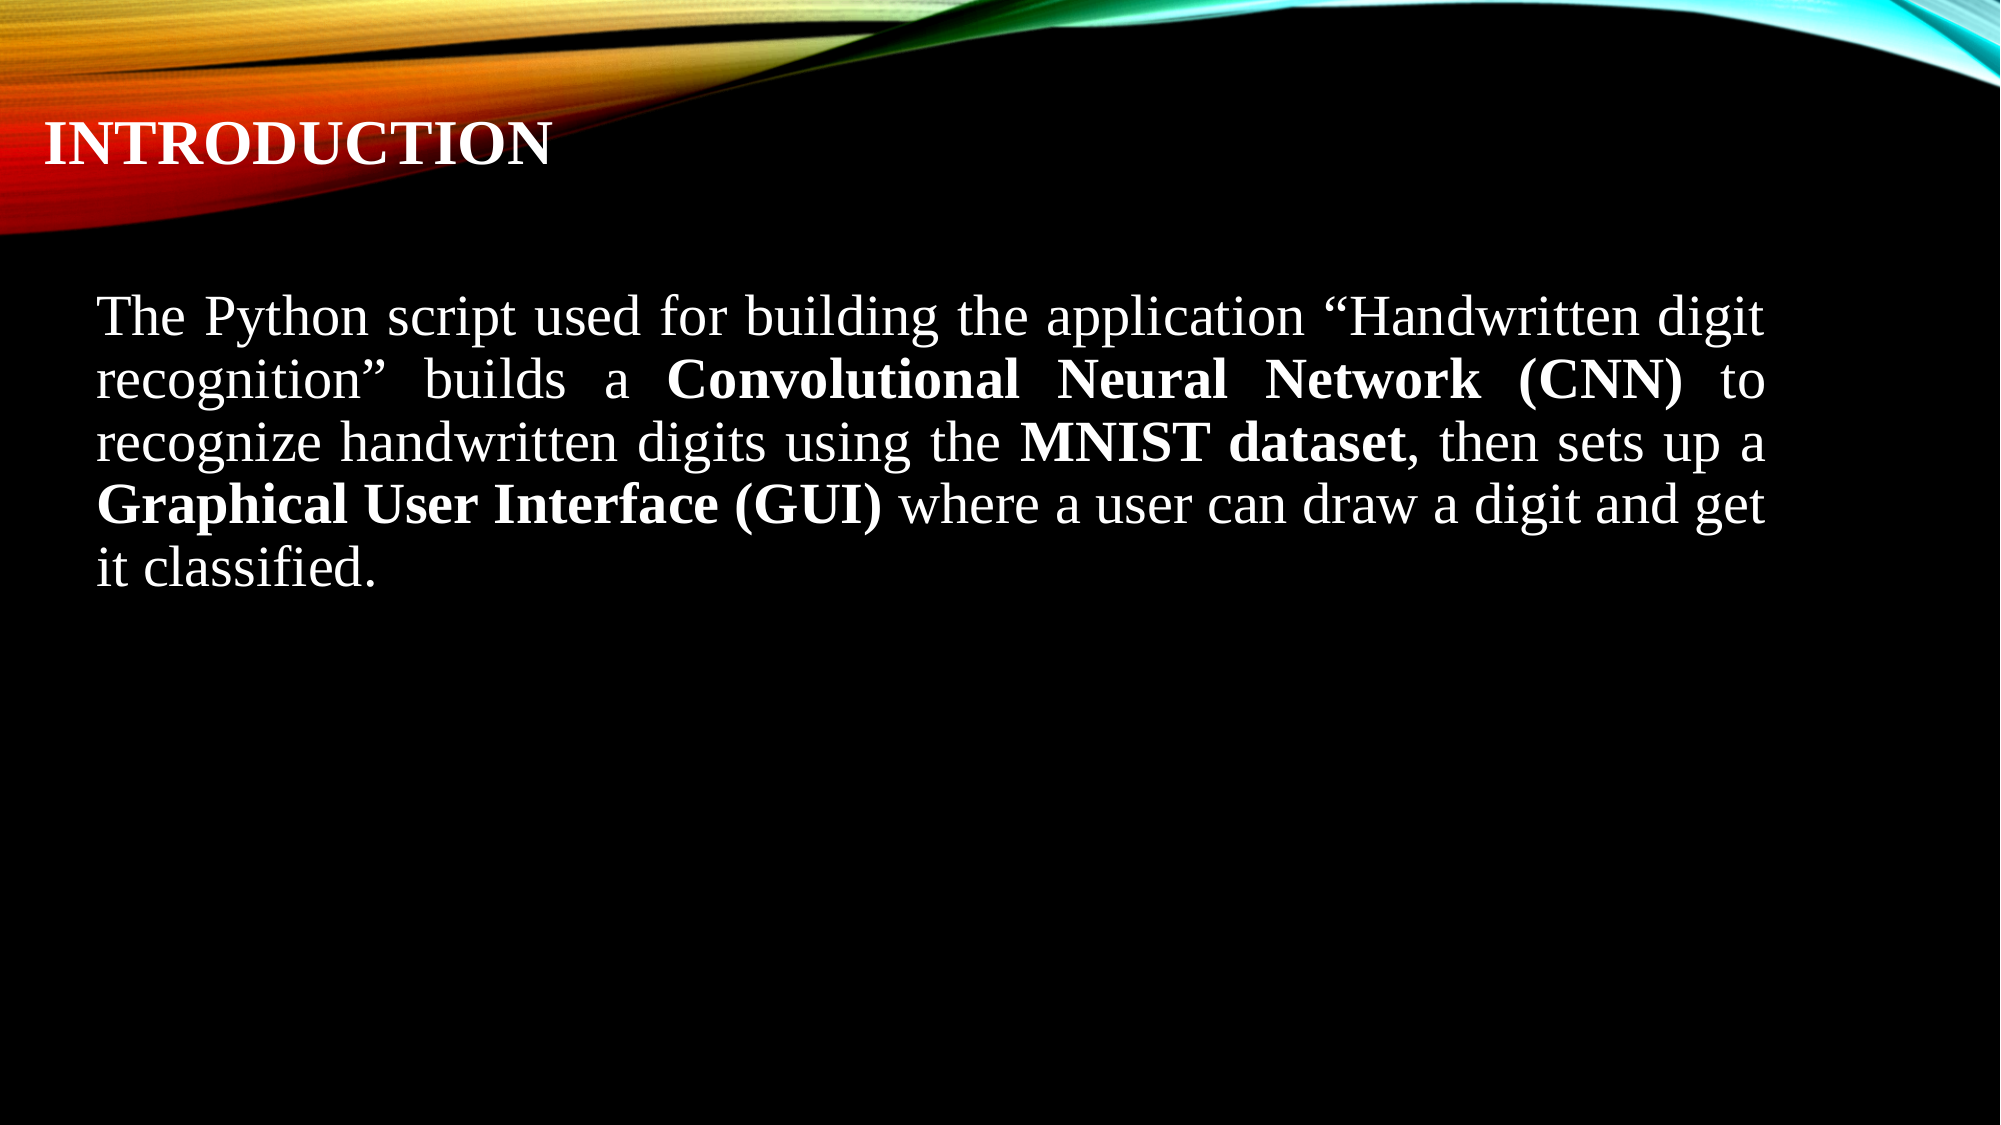

# Introduction
The Python script used for building the application “Handwritten digit recognition” builds a Convolutional Neural Network (CNN) to recognize handwritten digits using the MNIST dataset, then sets up a Graphical User Interface (GUI) where a user can draw a digit and get it classified.